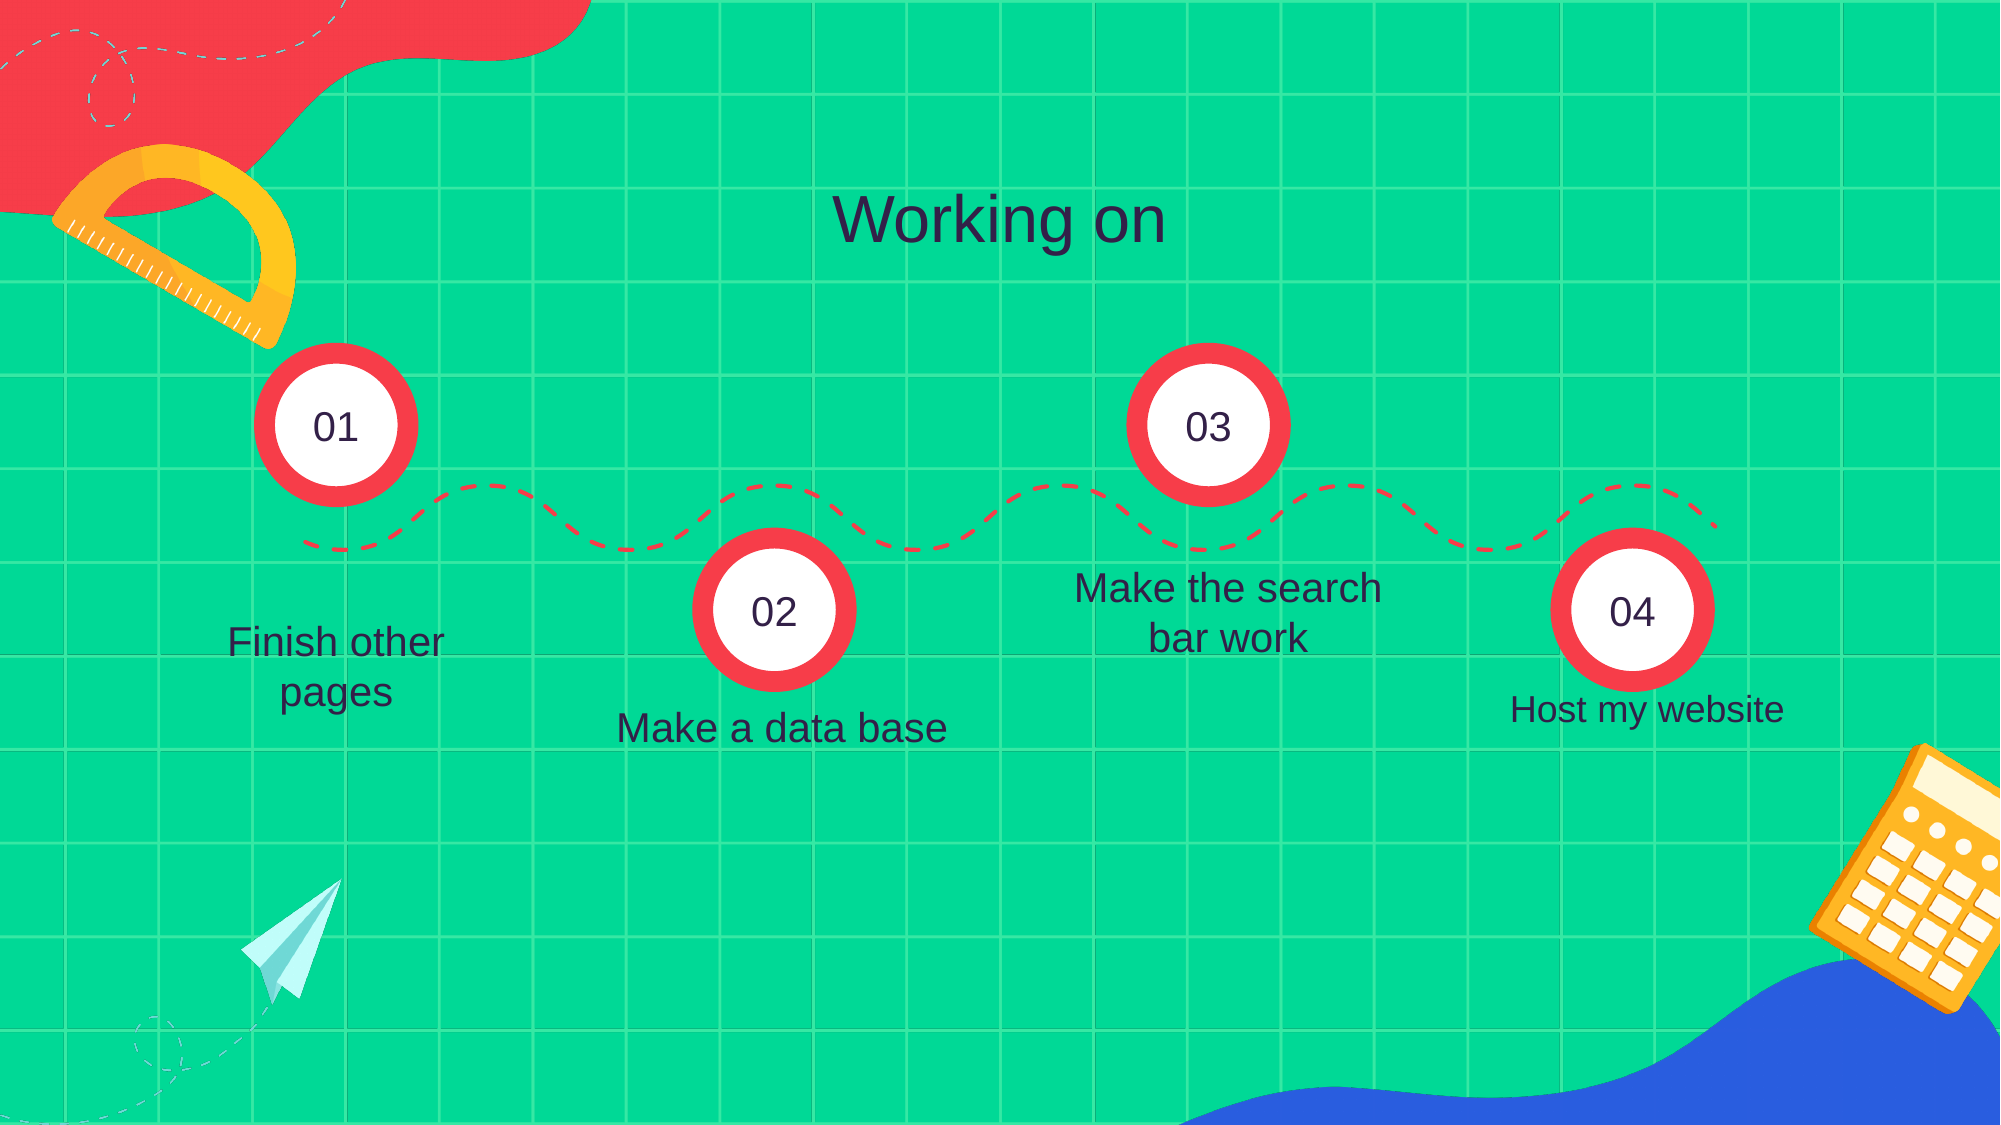

Working on
01
03

02
04
Make the search bar work
Finish other pages
Host my website
Make a data base